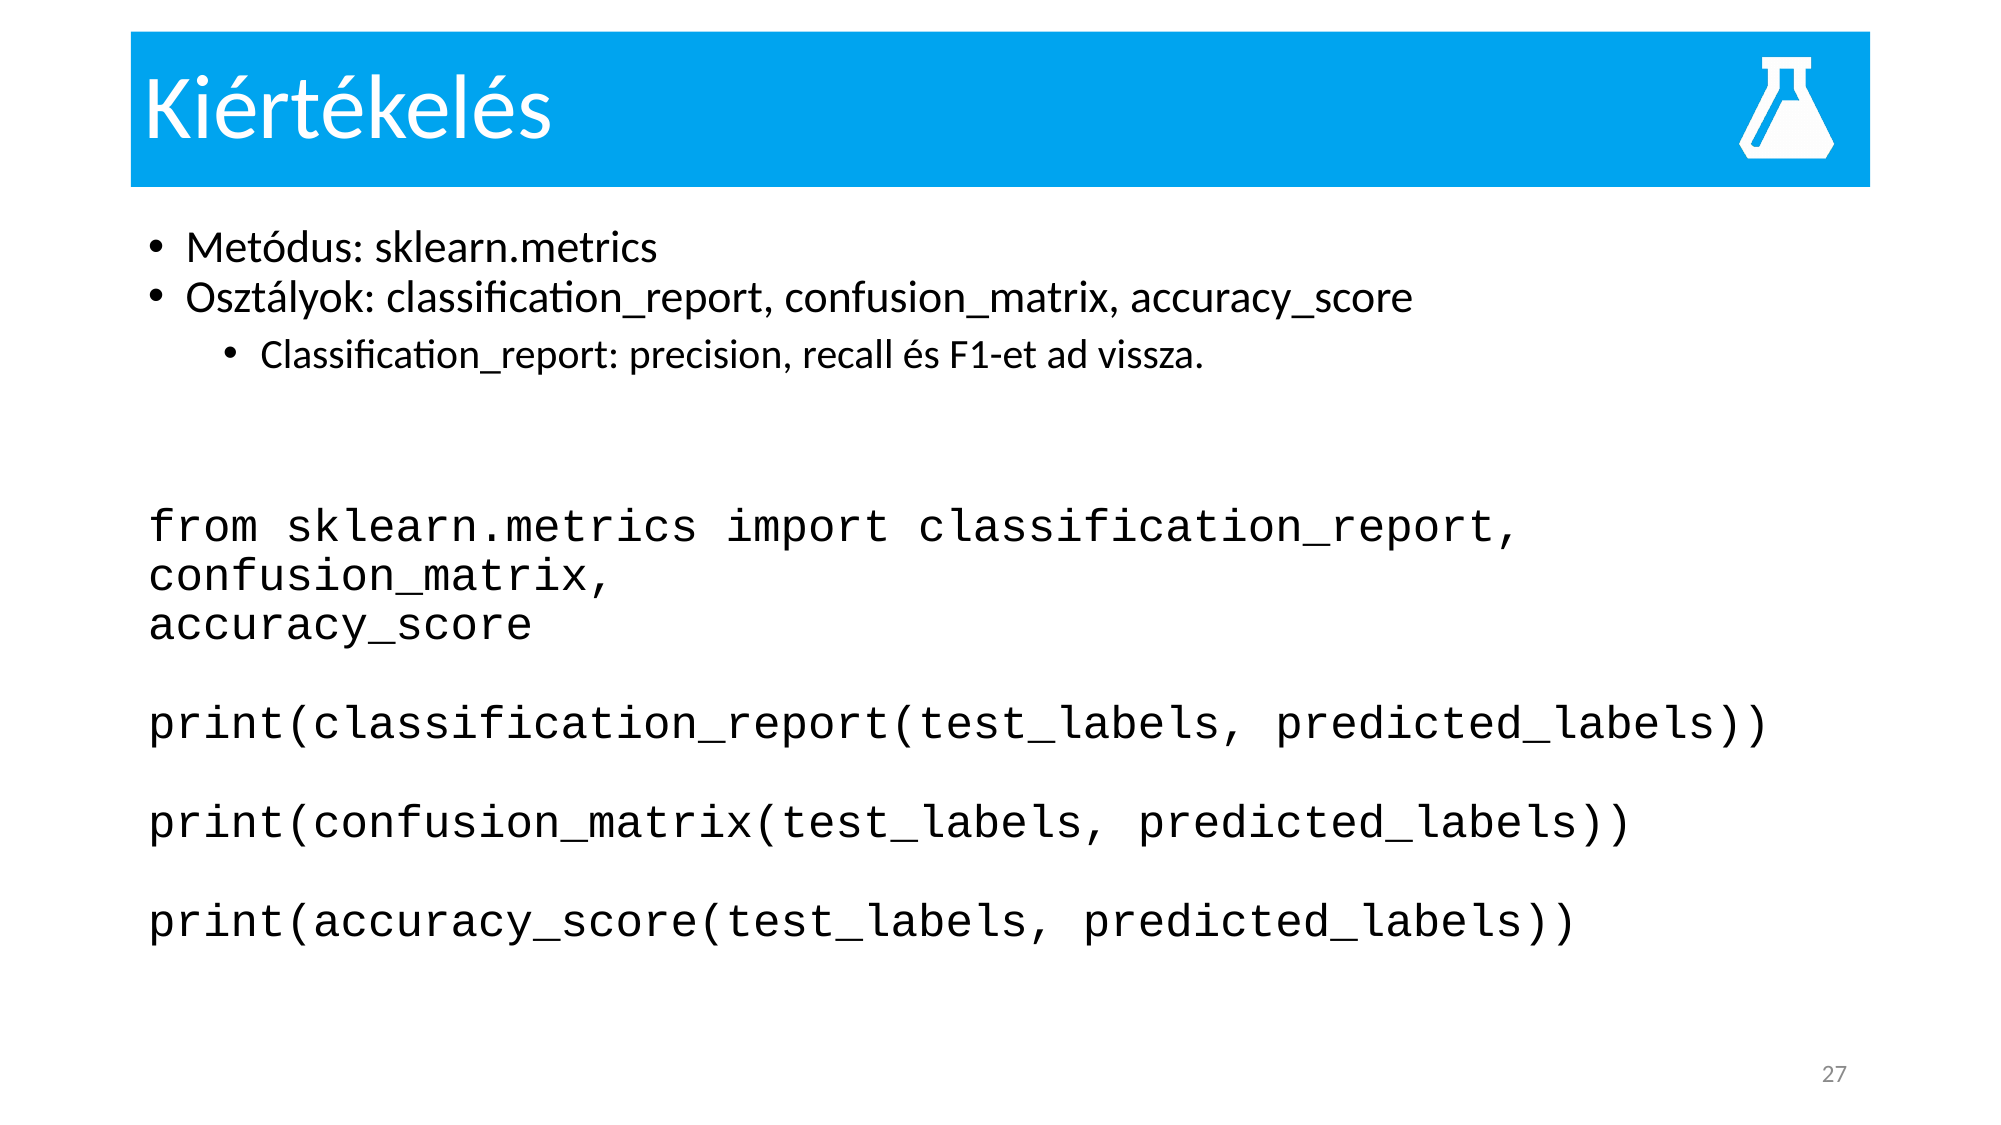

# Kiértékelés
Metódus: sklearn.metrics
Osztályok: classification_report, confusion_matrix, accuracy_score
Classification_report: precision, recall és F1-et ad vissza.

from sklearn.metrics import classification_report, confusion_matrix,
accuracy_score

print(classification_report(test_labels, predicted_labels))

print(confusion_matrix(test_labels, predicted_labels))

print(accuracy_score(test_labels, predicted_labels))
27